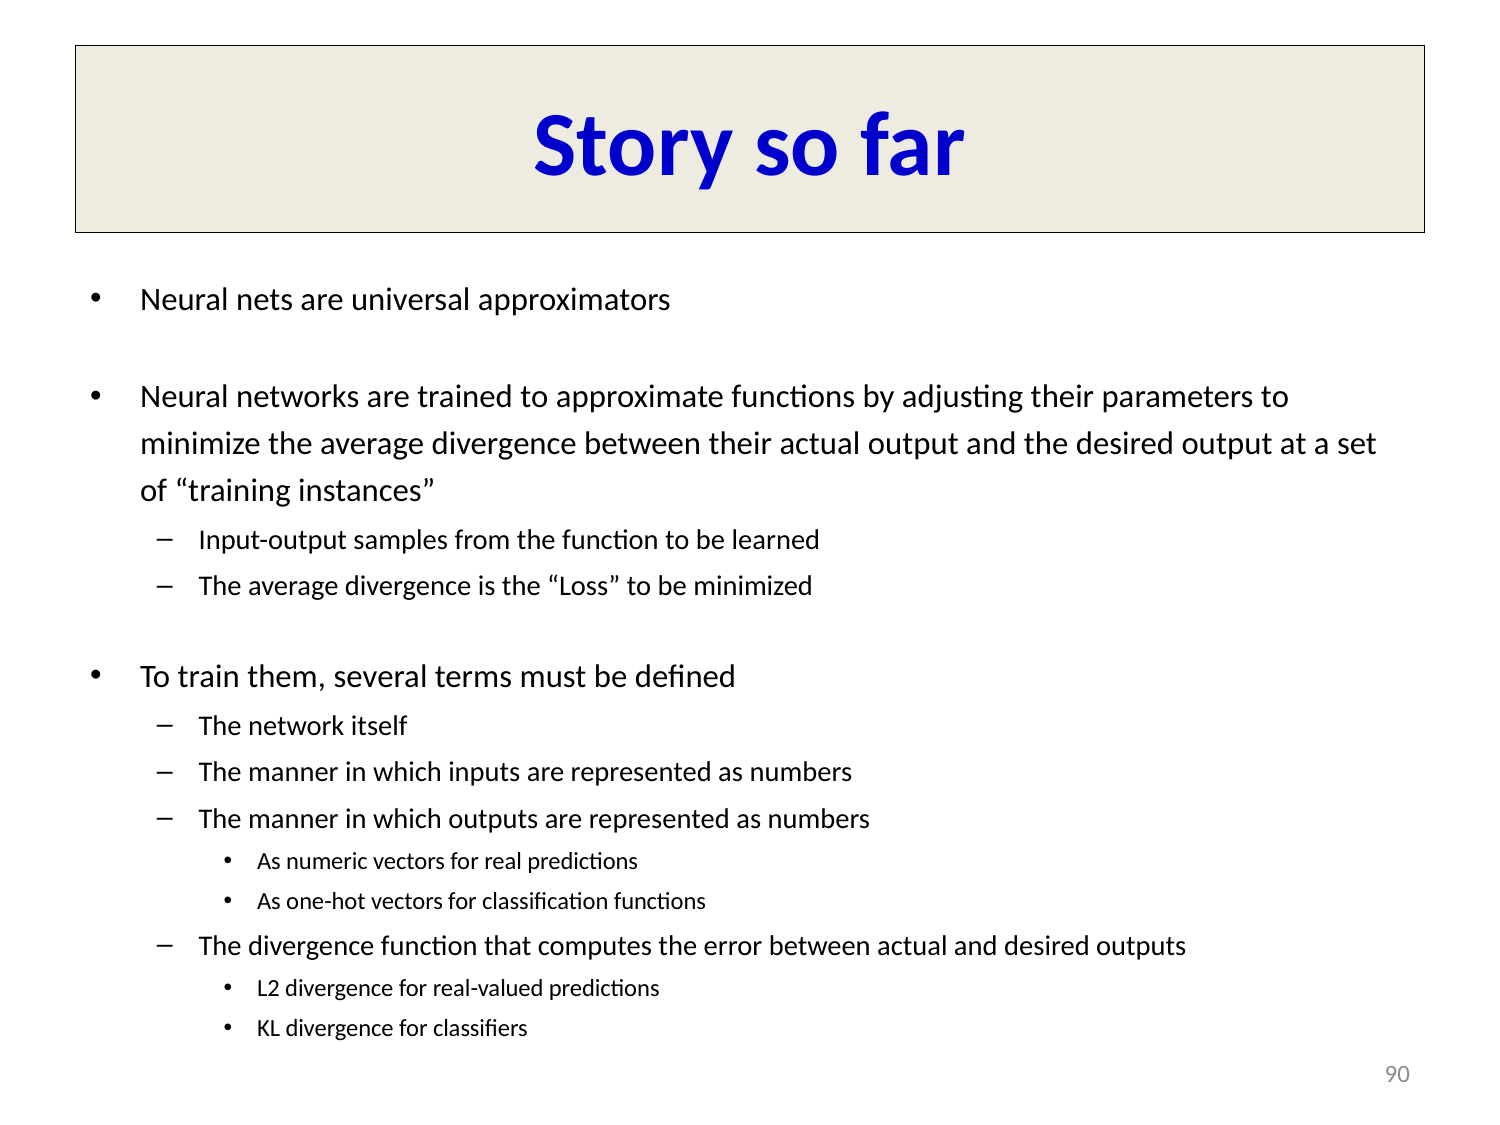

# Story so far
Neural nets are universal approximators

Neural networks are trained to approximate functions by adjusting their parameters to minimize the average divergence between their actual output and the desired output at a set of “training instances”
Input-output samples from the function to be learned
The average divergence is the “Loss” to be minimized

To train them, several terms must be defined
The network itself
The manner in which inputs are represented as numbers
The manner in which outputs are represented as numbers
As numeric vectors for real predictions
As one-hot vectors for classification functions
The divergence function that computes the error between actual and desired outputs
L2 divergence for real-valued predictions
KL divergence for classifiers
90